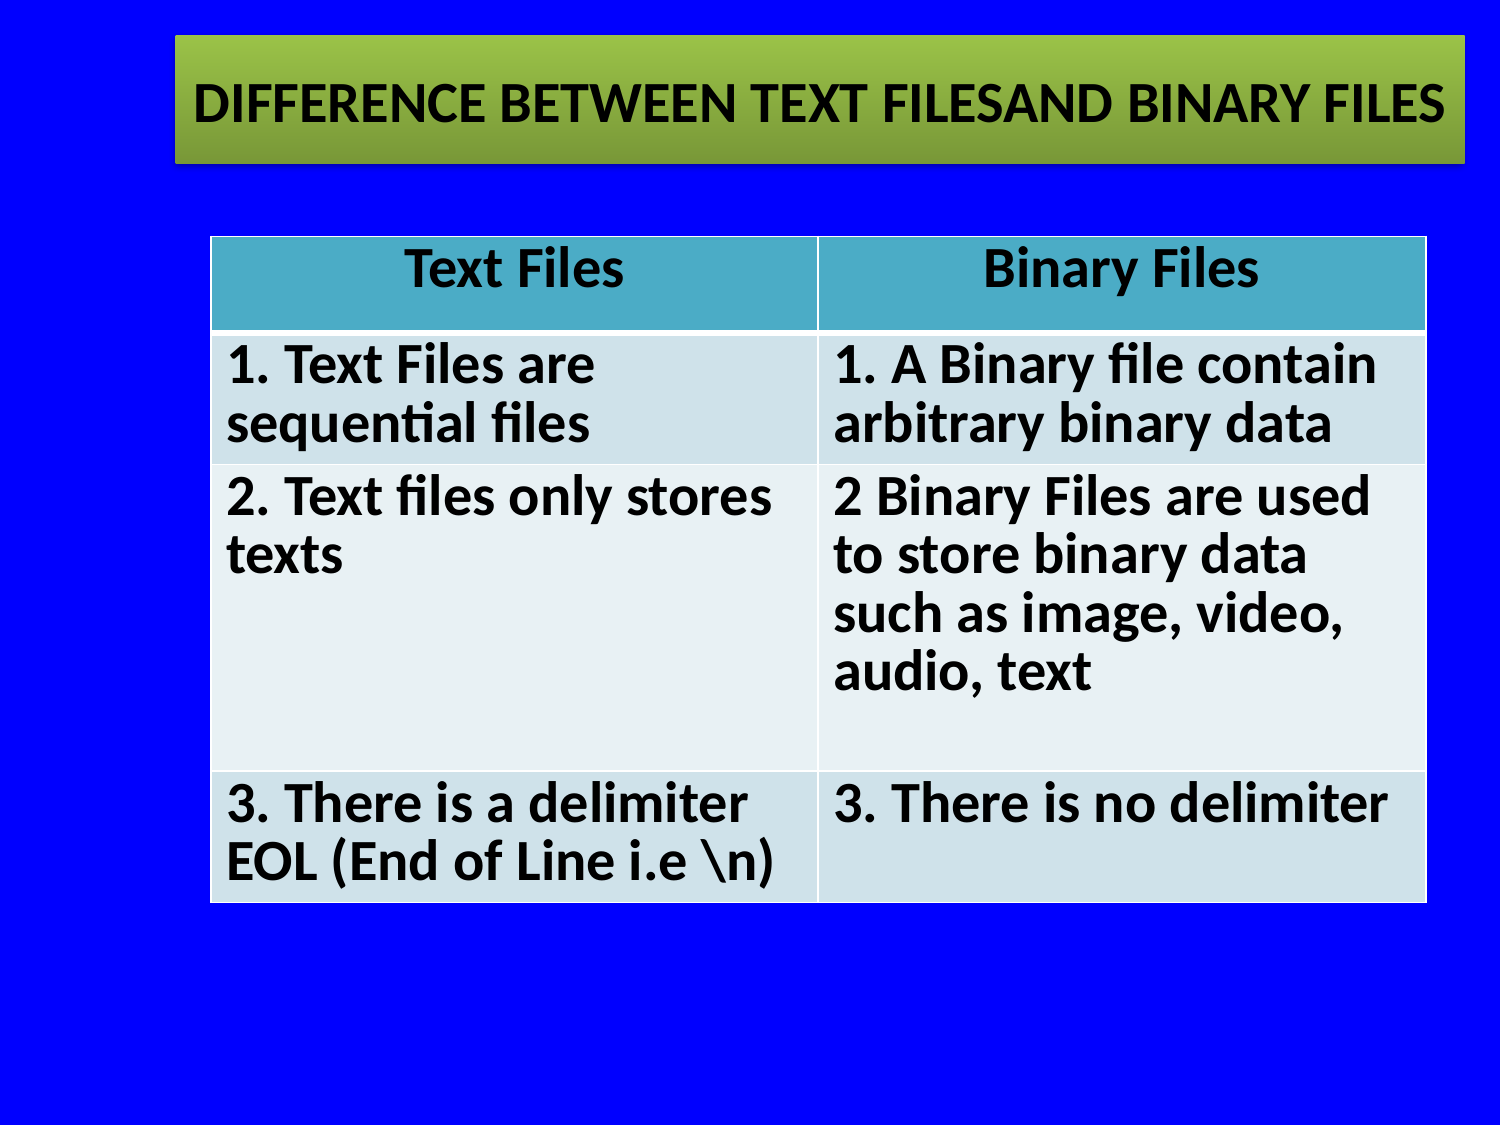

DIFFERENCE BETWEEN TEXT FILESAND BINARY FILES
| Text Files | Binary Files |
| --- | --- |
| 1. Text Files are sequential files | 1. A Binary file contain arbitrary binary data |
| 2. Text files only stores texts | 2 Binary Files are used to store binary data such as image, video, audio, text |
| 3. There is a delimiter EOL (End of Line i.e \n) | 3. There is no delimiter |